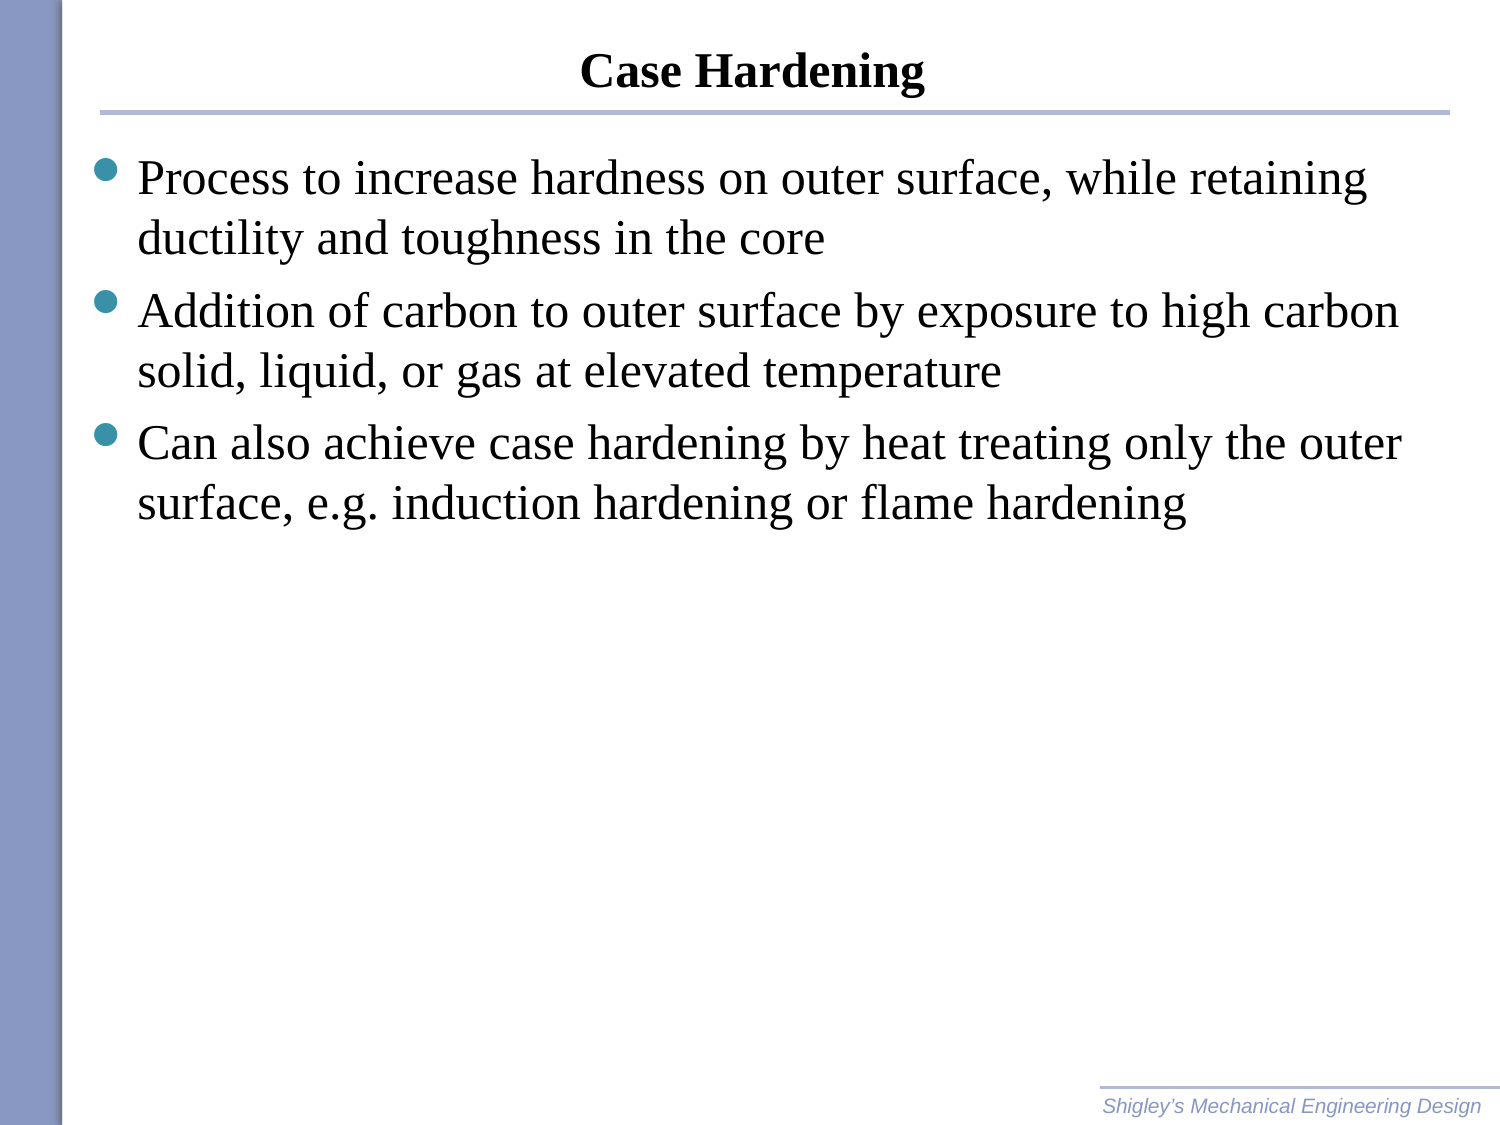

# Case Hardening
Process to increase hardness on outer surface, while retaining ductility and toughness in the core
Addition of carbon to outer surface by exposure to high carbon solid, liquid, or gas at elevated temperature
Can also achieve case hardening by heat treating only the outer surface, e.g. induction hardening or flame hardening
Shigley’s Mechanical Engineering Design